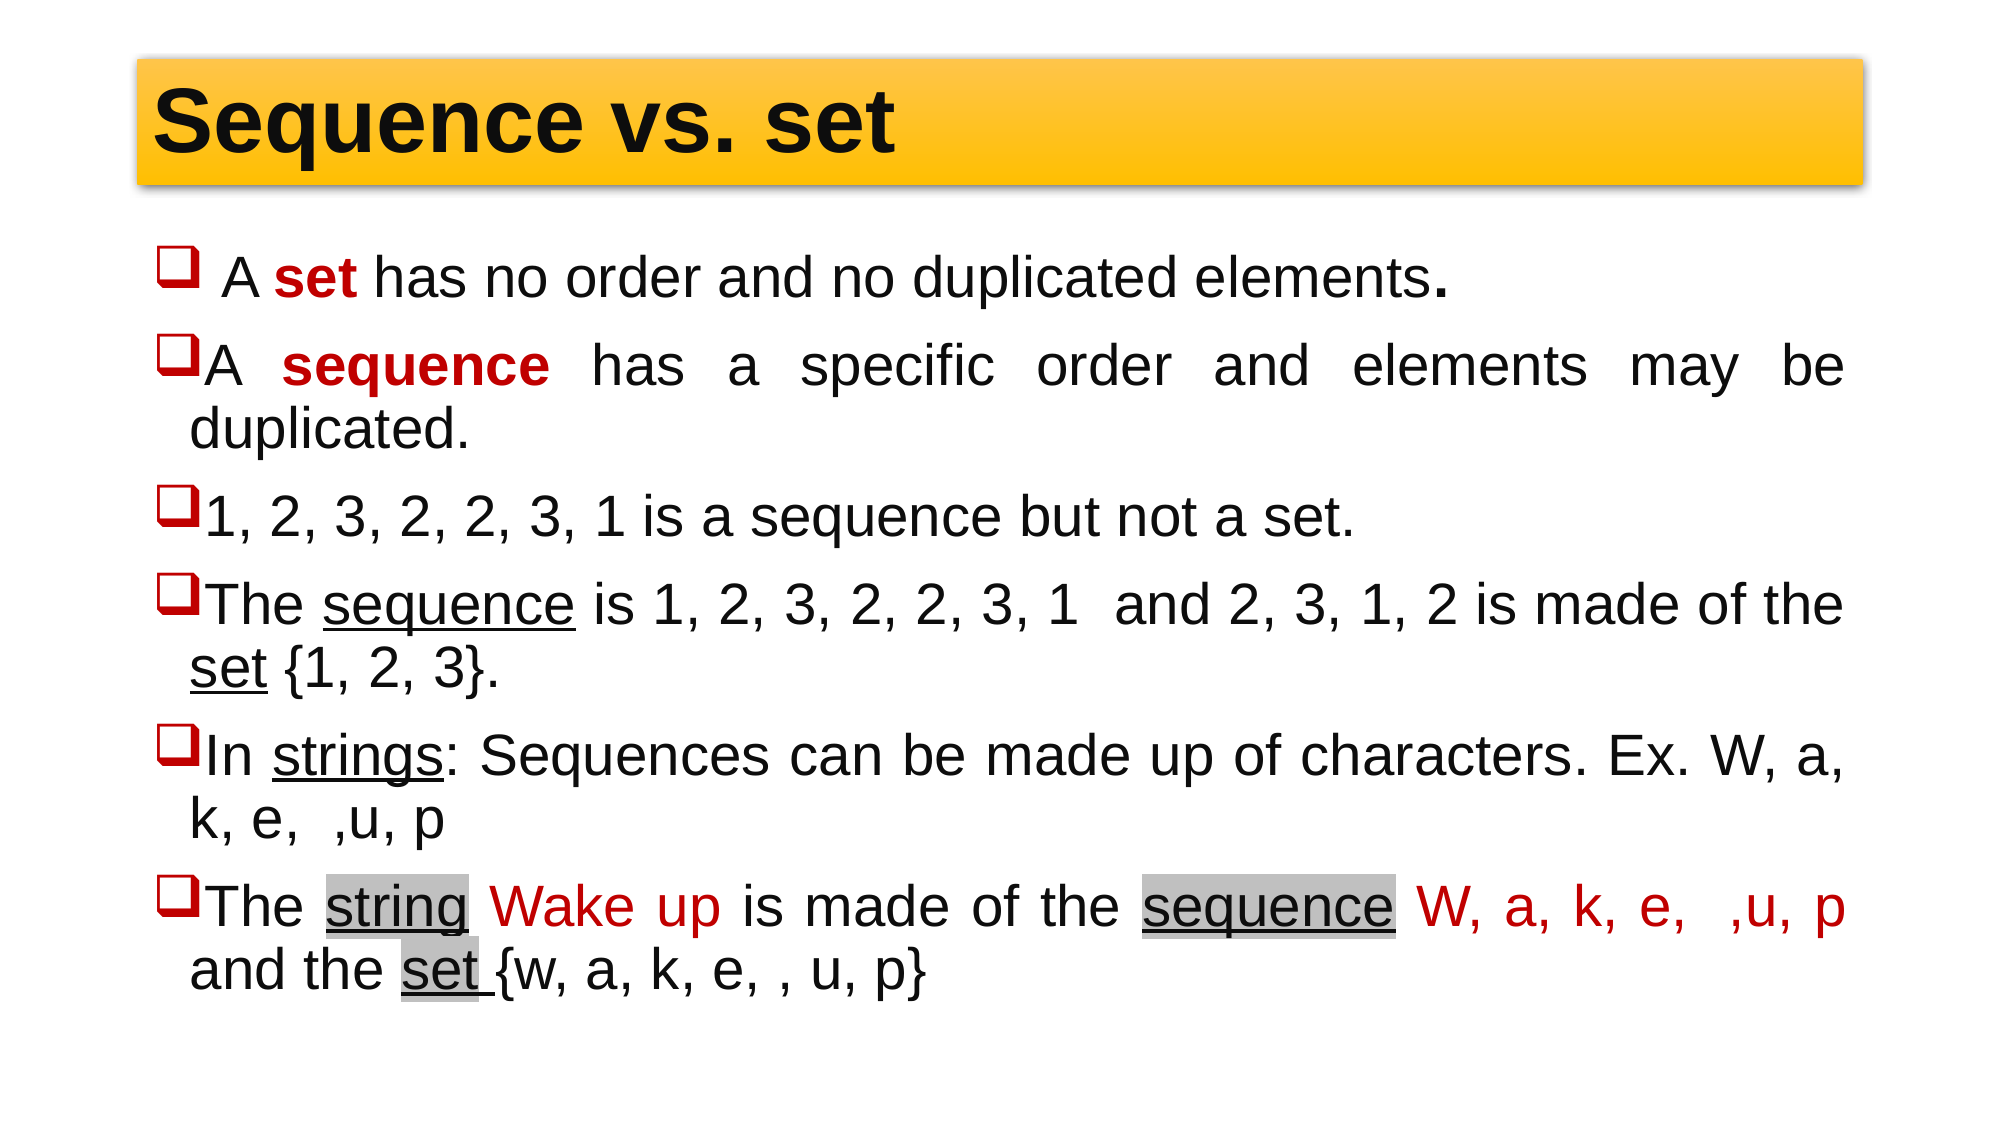

# Sequence vs. set
 A set has no order and no duplicated elements.
A sequence has a specific order and elements may be duplicated.
1, 2, 3, 2, 2, 3, 1 is a sequence but not a set.
The sequence is 1, 2, 3, 2, 2, 3, 1  and 2, 3, 1, 2 is made of the set {1, 2, 3}.
In strings: Sequences can be made up of characters. Ex. W, a, k, e,  ,u, p
The string Wake up is made of the sequence W, a, k, e,  ,u, p and the set {w, a, k, e, , u, p}